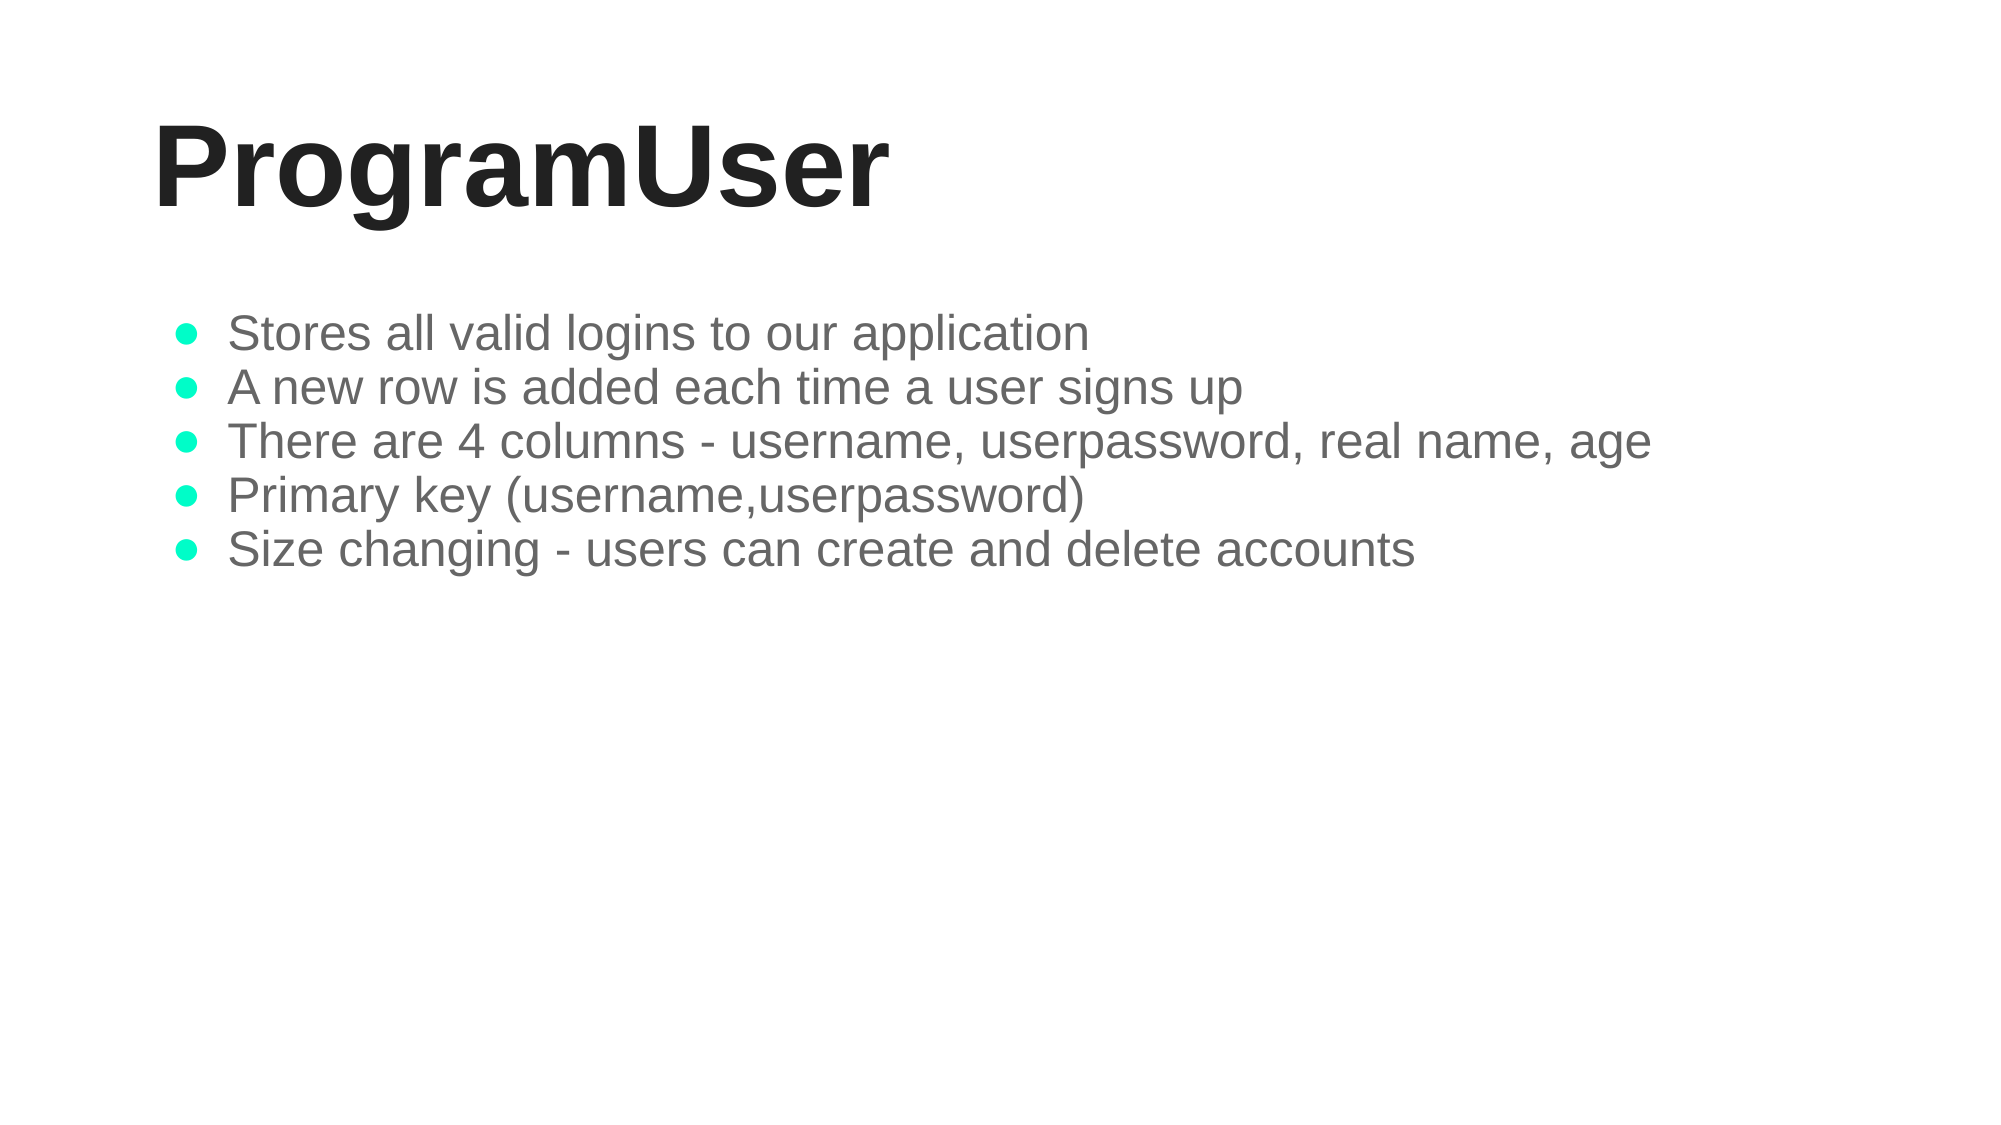

# ProgramUser
Stores all valid logins to our application
A new row is added each time a user signs up
There are 4 columns - username, userpassword, real name, age
Primary key (username,userpassword)
Size changing - users can create and delete accounts